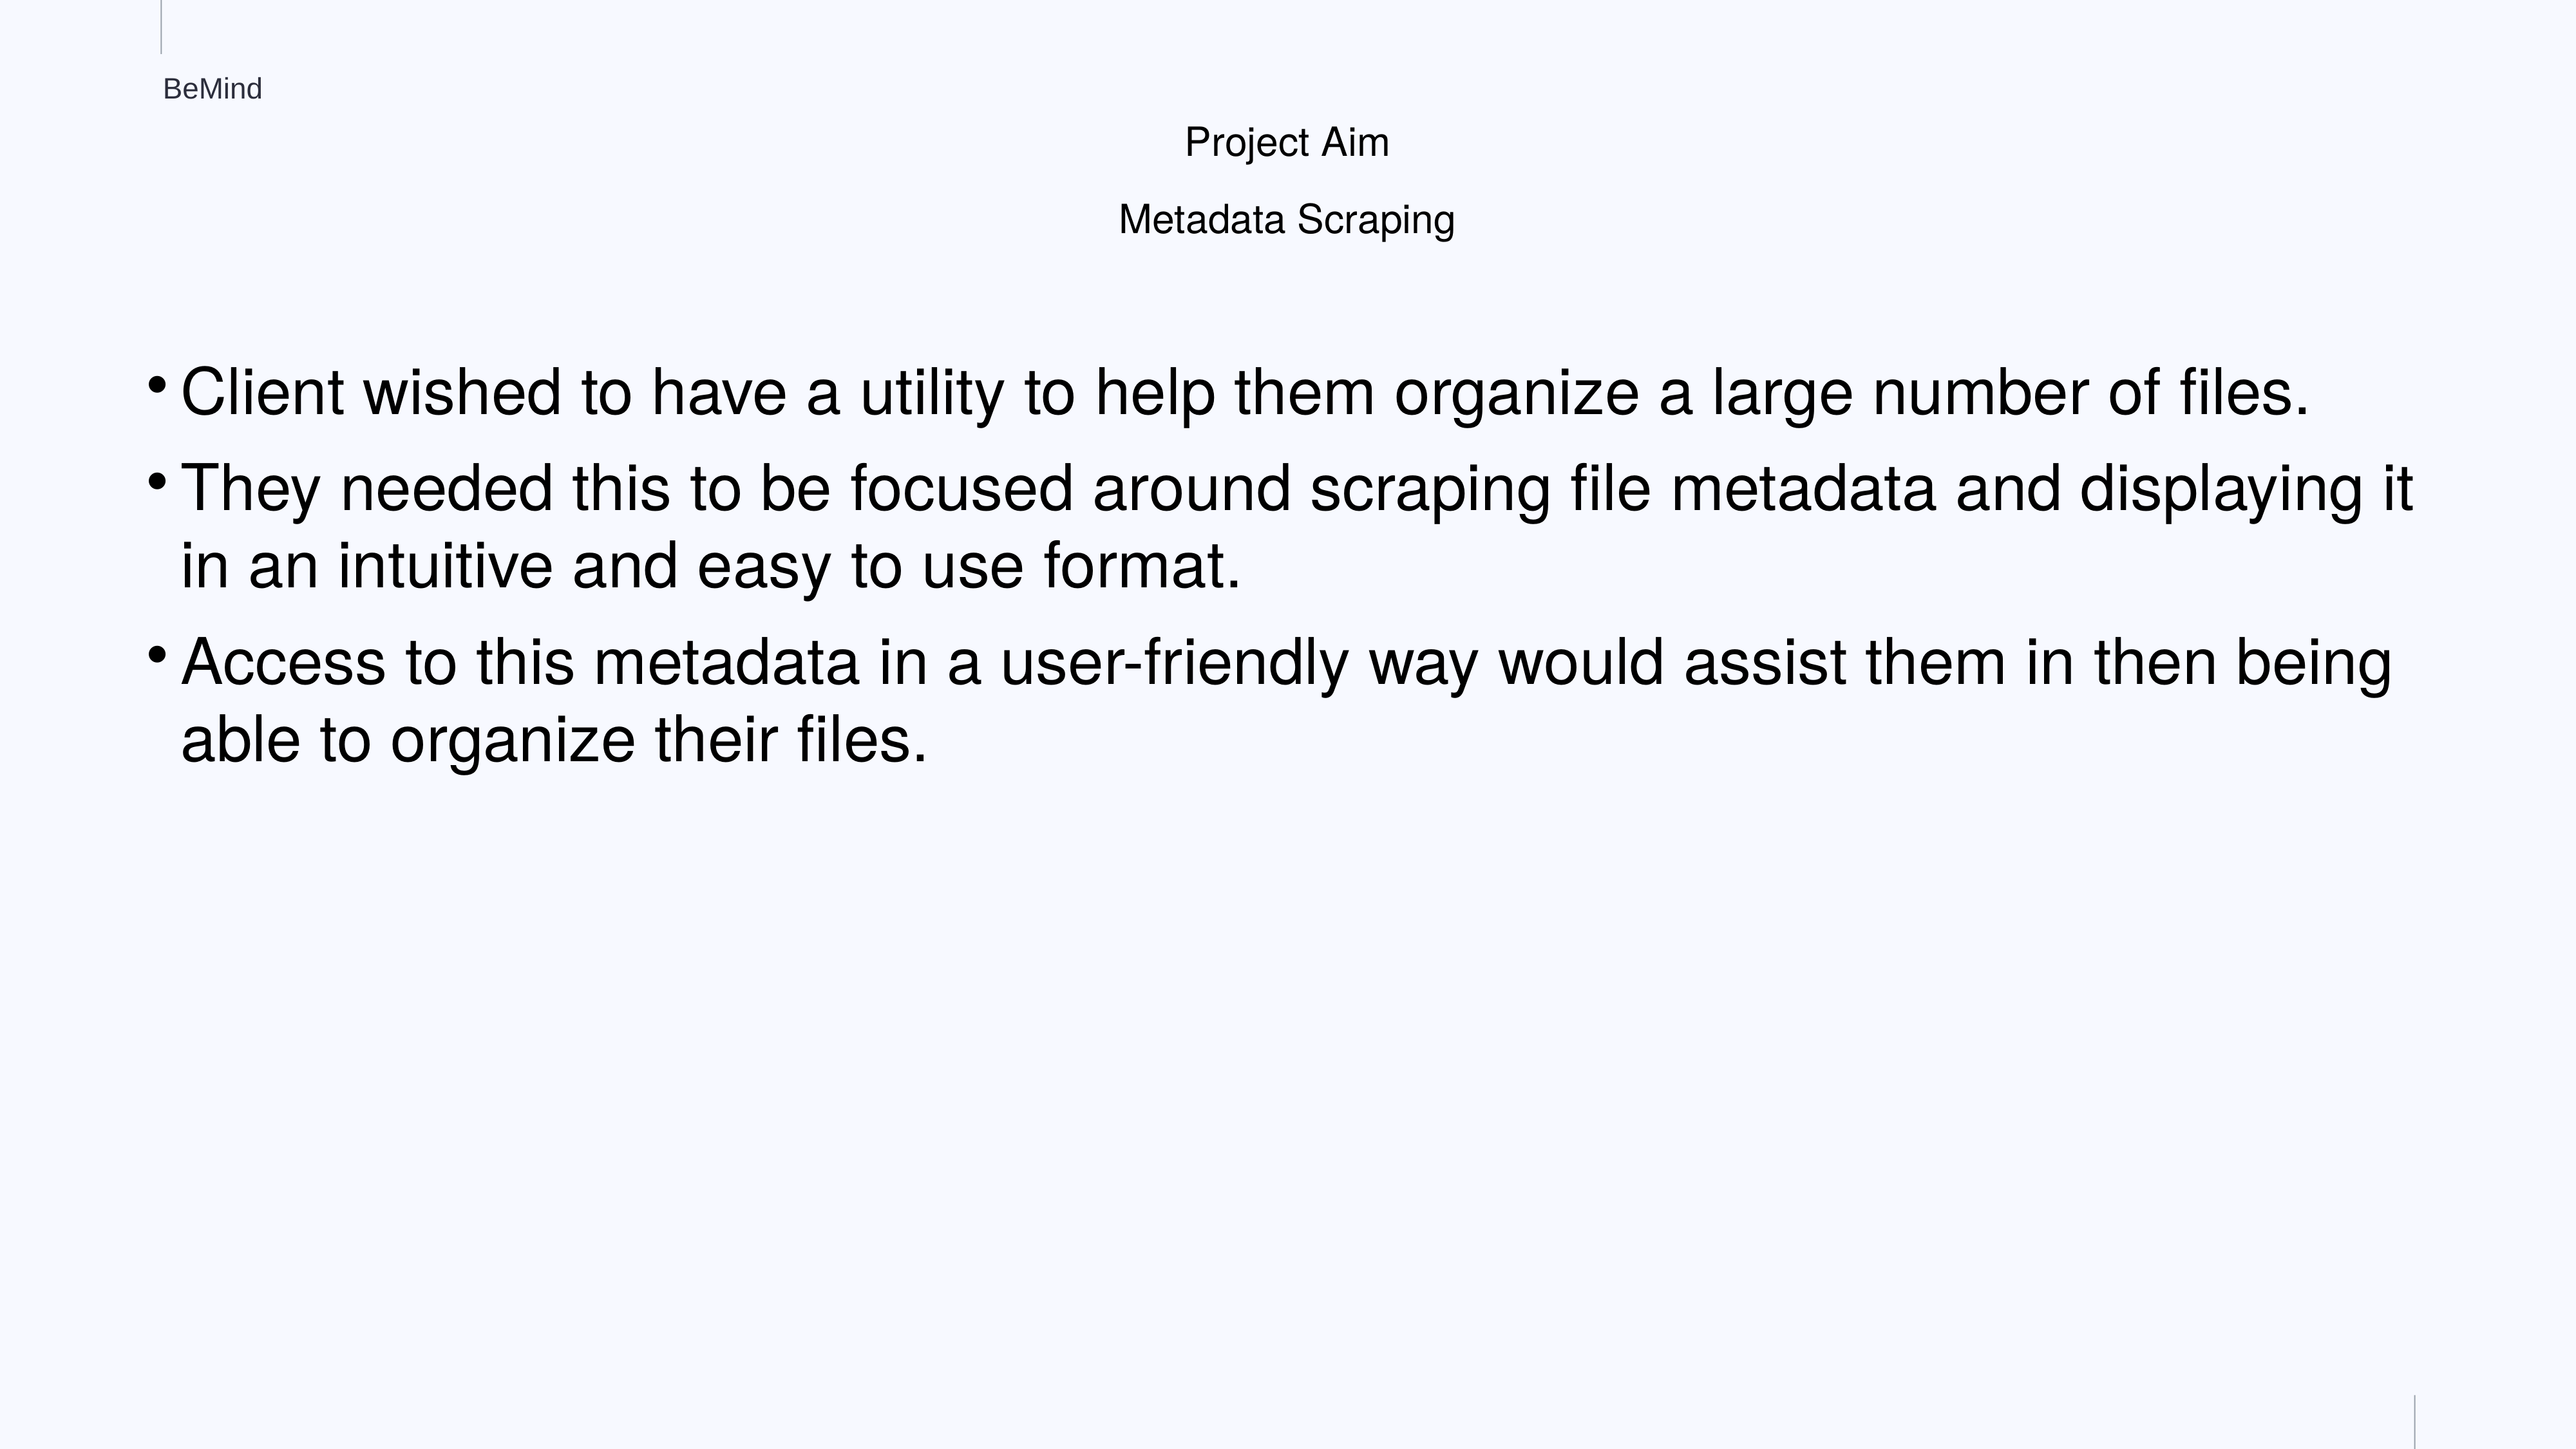

Project Aim
Metadata Scraping
Client wished to have a utility to help them organize a large number of files.
They needed this to be focused around scraping file metadata and displaying it in an intuitive and easy to use format.
Access to this metadata in a user-friendly way would assist them in then being able to organize their files.